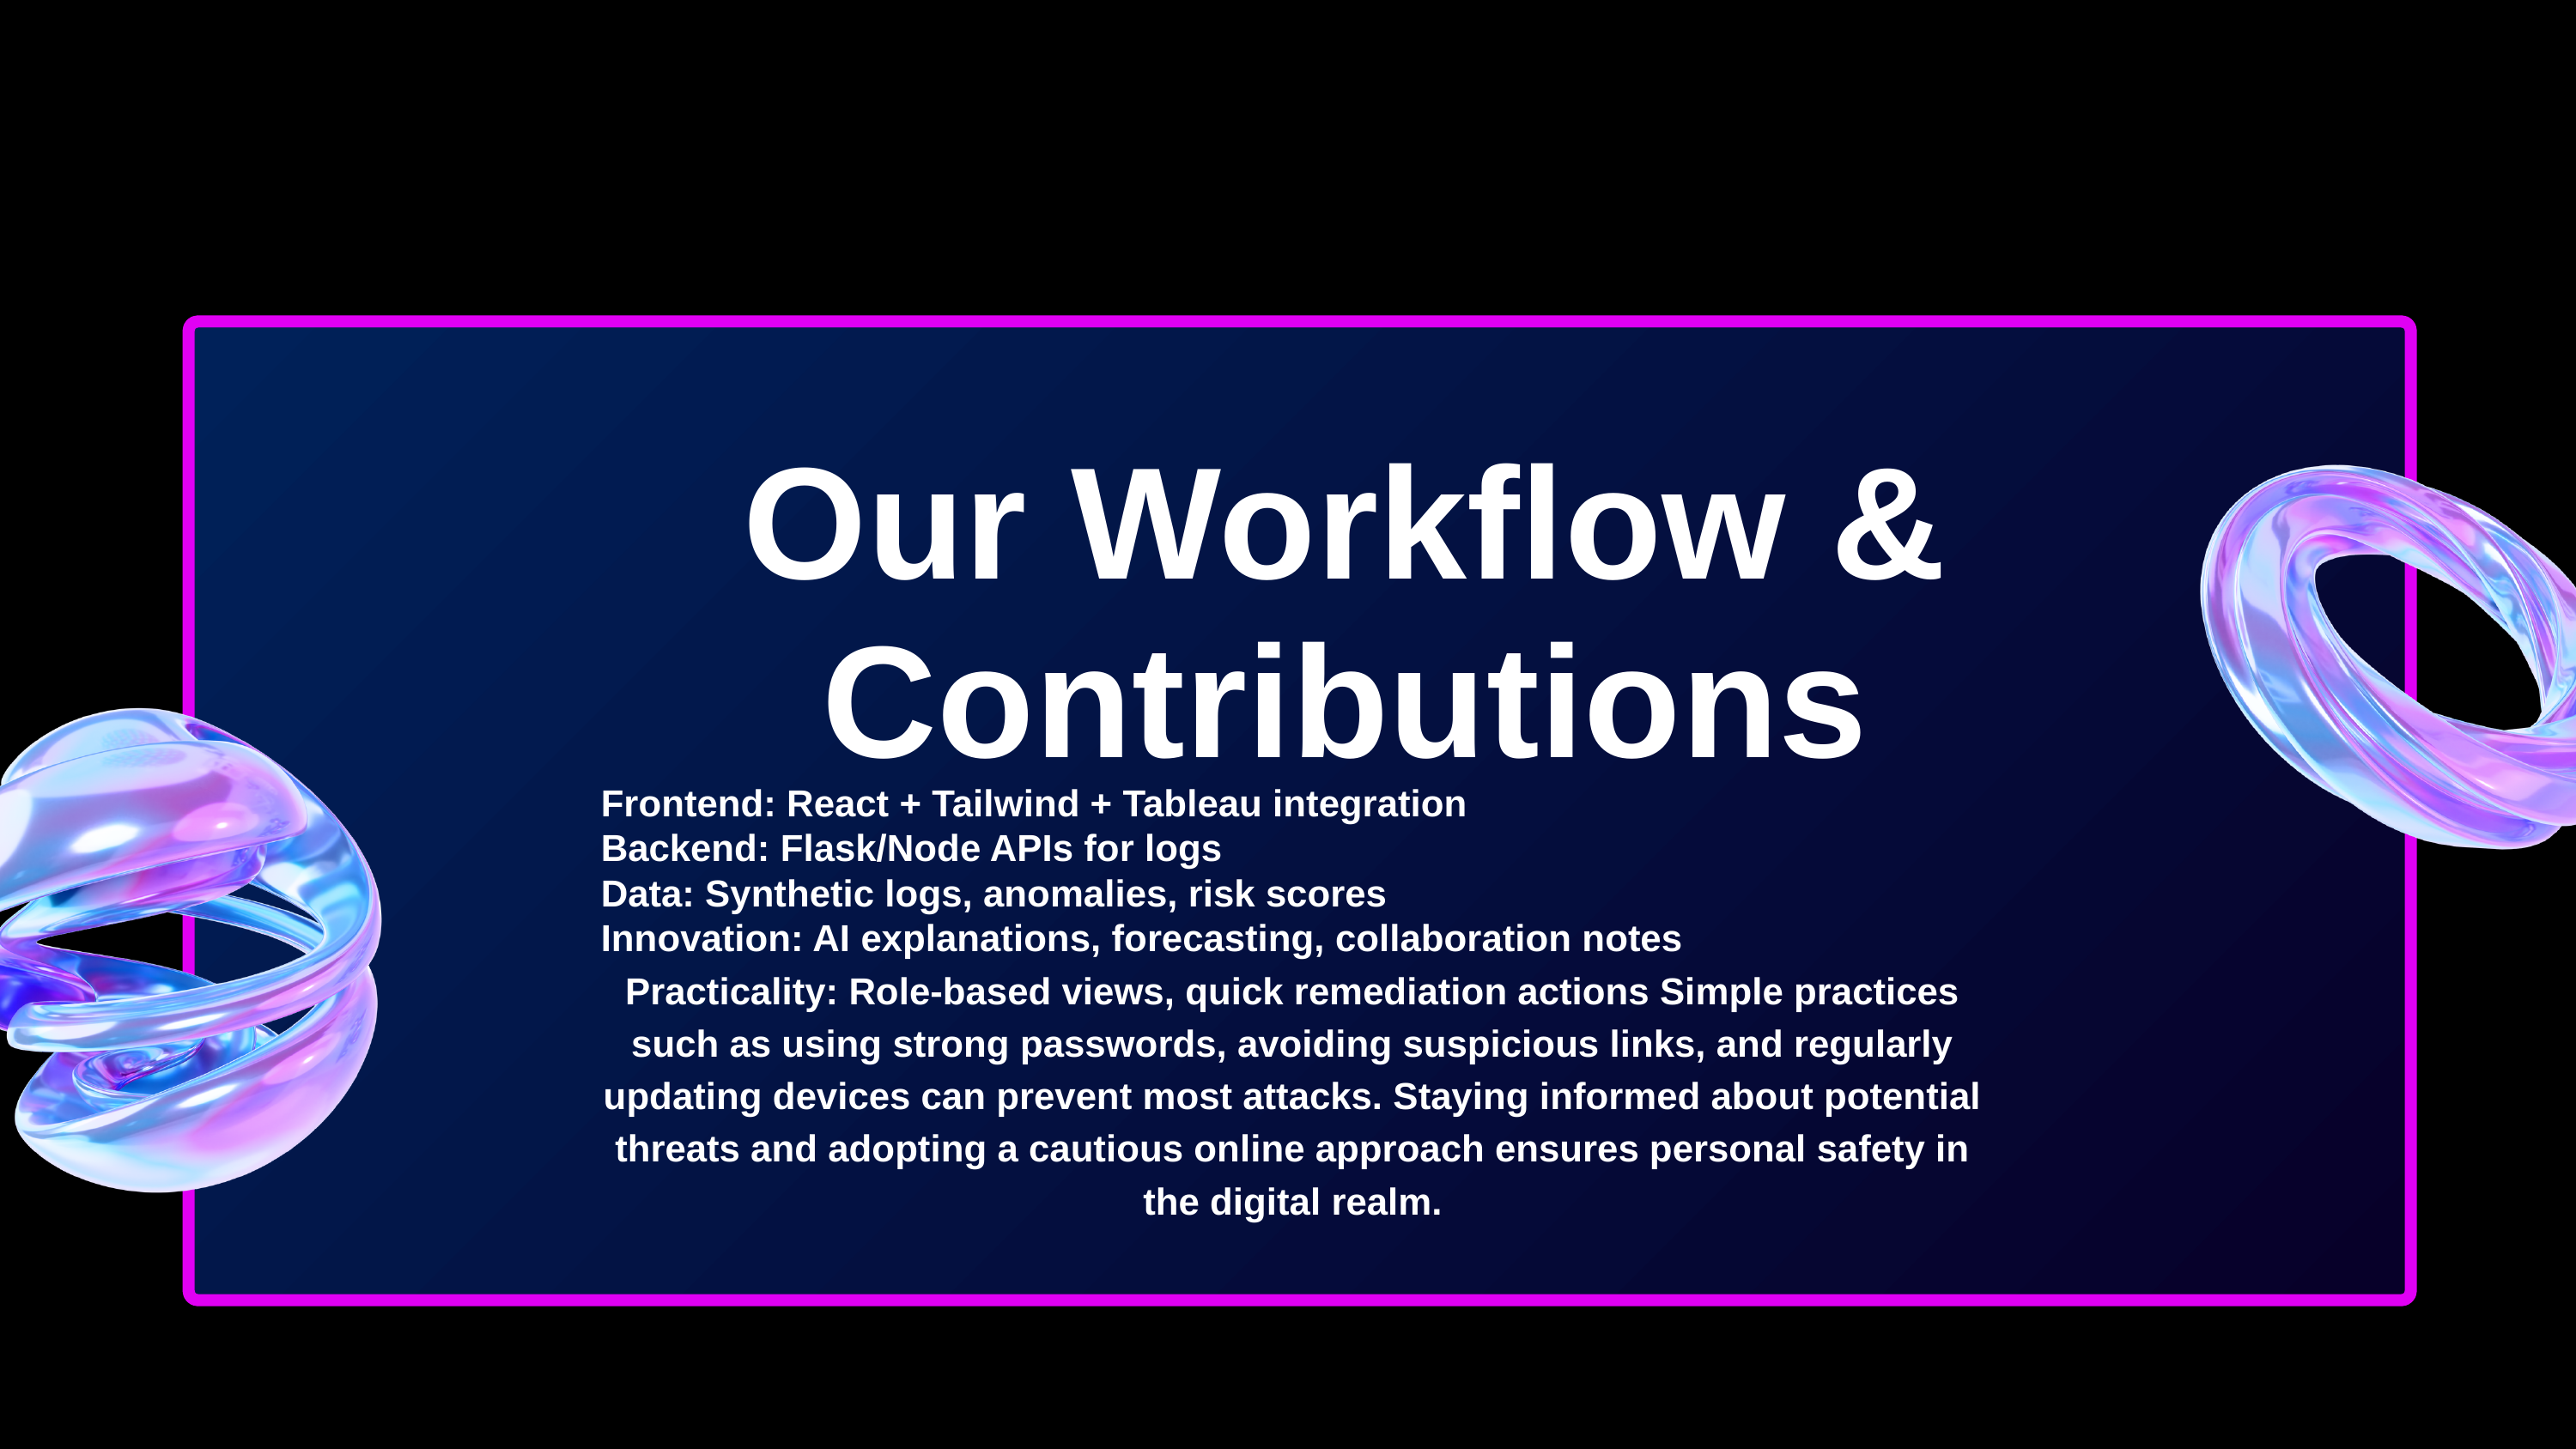

Our Workflow & Contributions

Frontend: React + Tailwind + Tableau integration
Backend: Flask/Node APIs for logs
Data: Synthetic logs, anomalies, risk scores
Innovation: AI explanations, forecasting, collaboration notes
Practicality: Role-based views, quick remediation actions Simple practices such as using strong passwords, avoiding suspicious links, and regularly updating devices can prevent most attacks. Staying informed about potential threats and adopting a cautious online approach ensures personal safety in the digital realm.